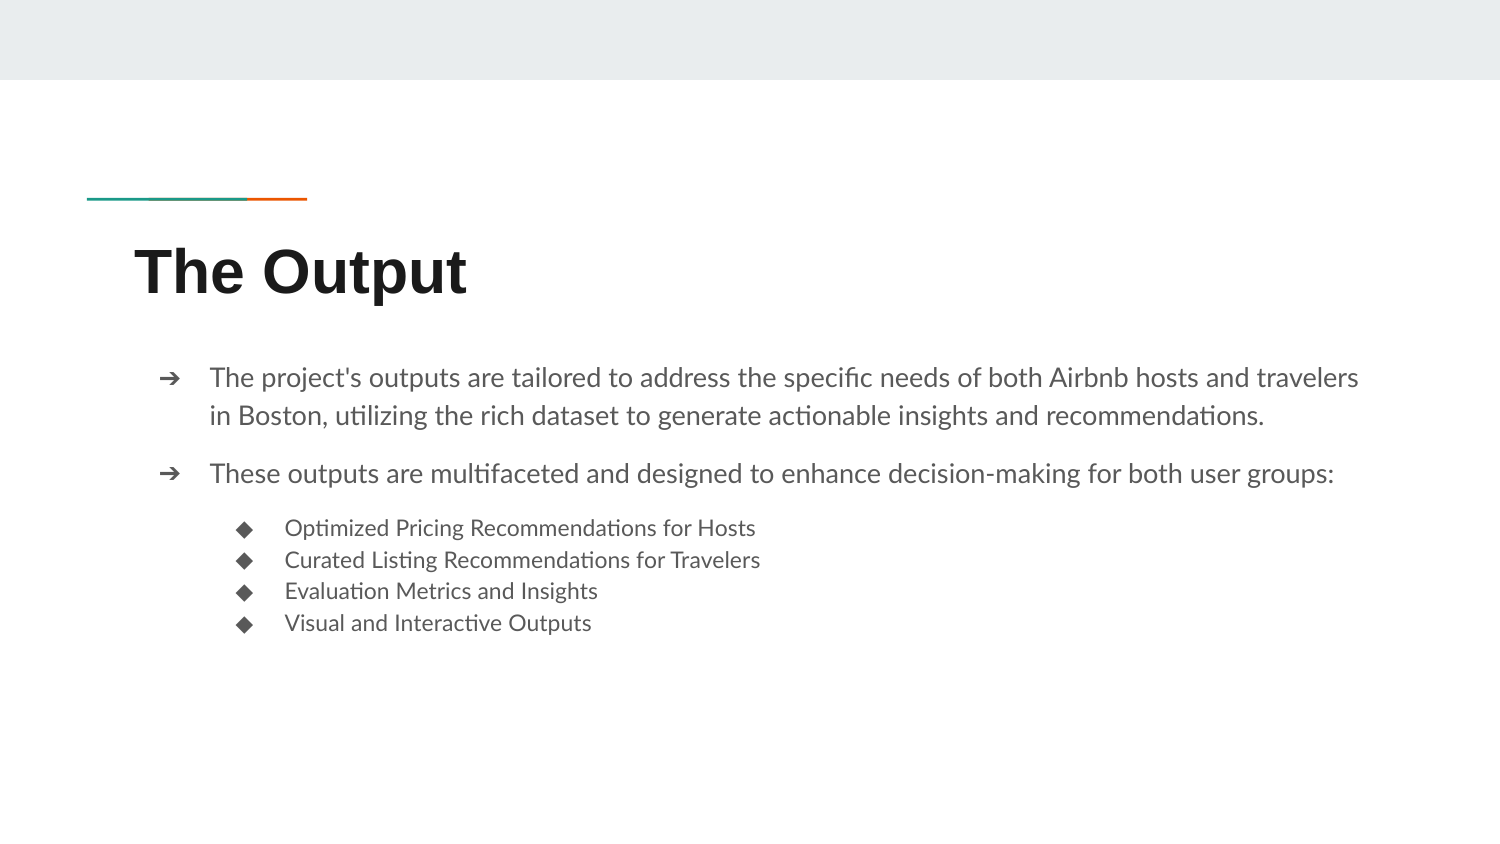

# The Output
The project's outputs are tailored to address the specific needs of both Airbnb hosts and travelers in Boston, utilizing the rich dataset to generate actionable insights and recommendations.
These outputs are multifaceted and designed to enhance decision-making for both user groups:
Optimized Pricing Recommendations for Hosts
Curated Listing Recommendations for Travelers
Evaluation Metrics and Insights
Visual and Interactive Outputs